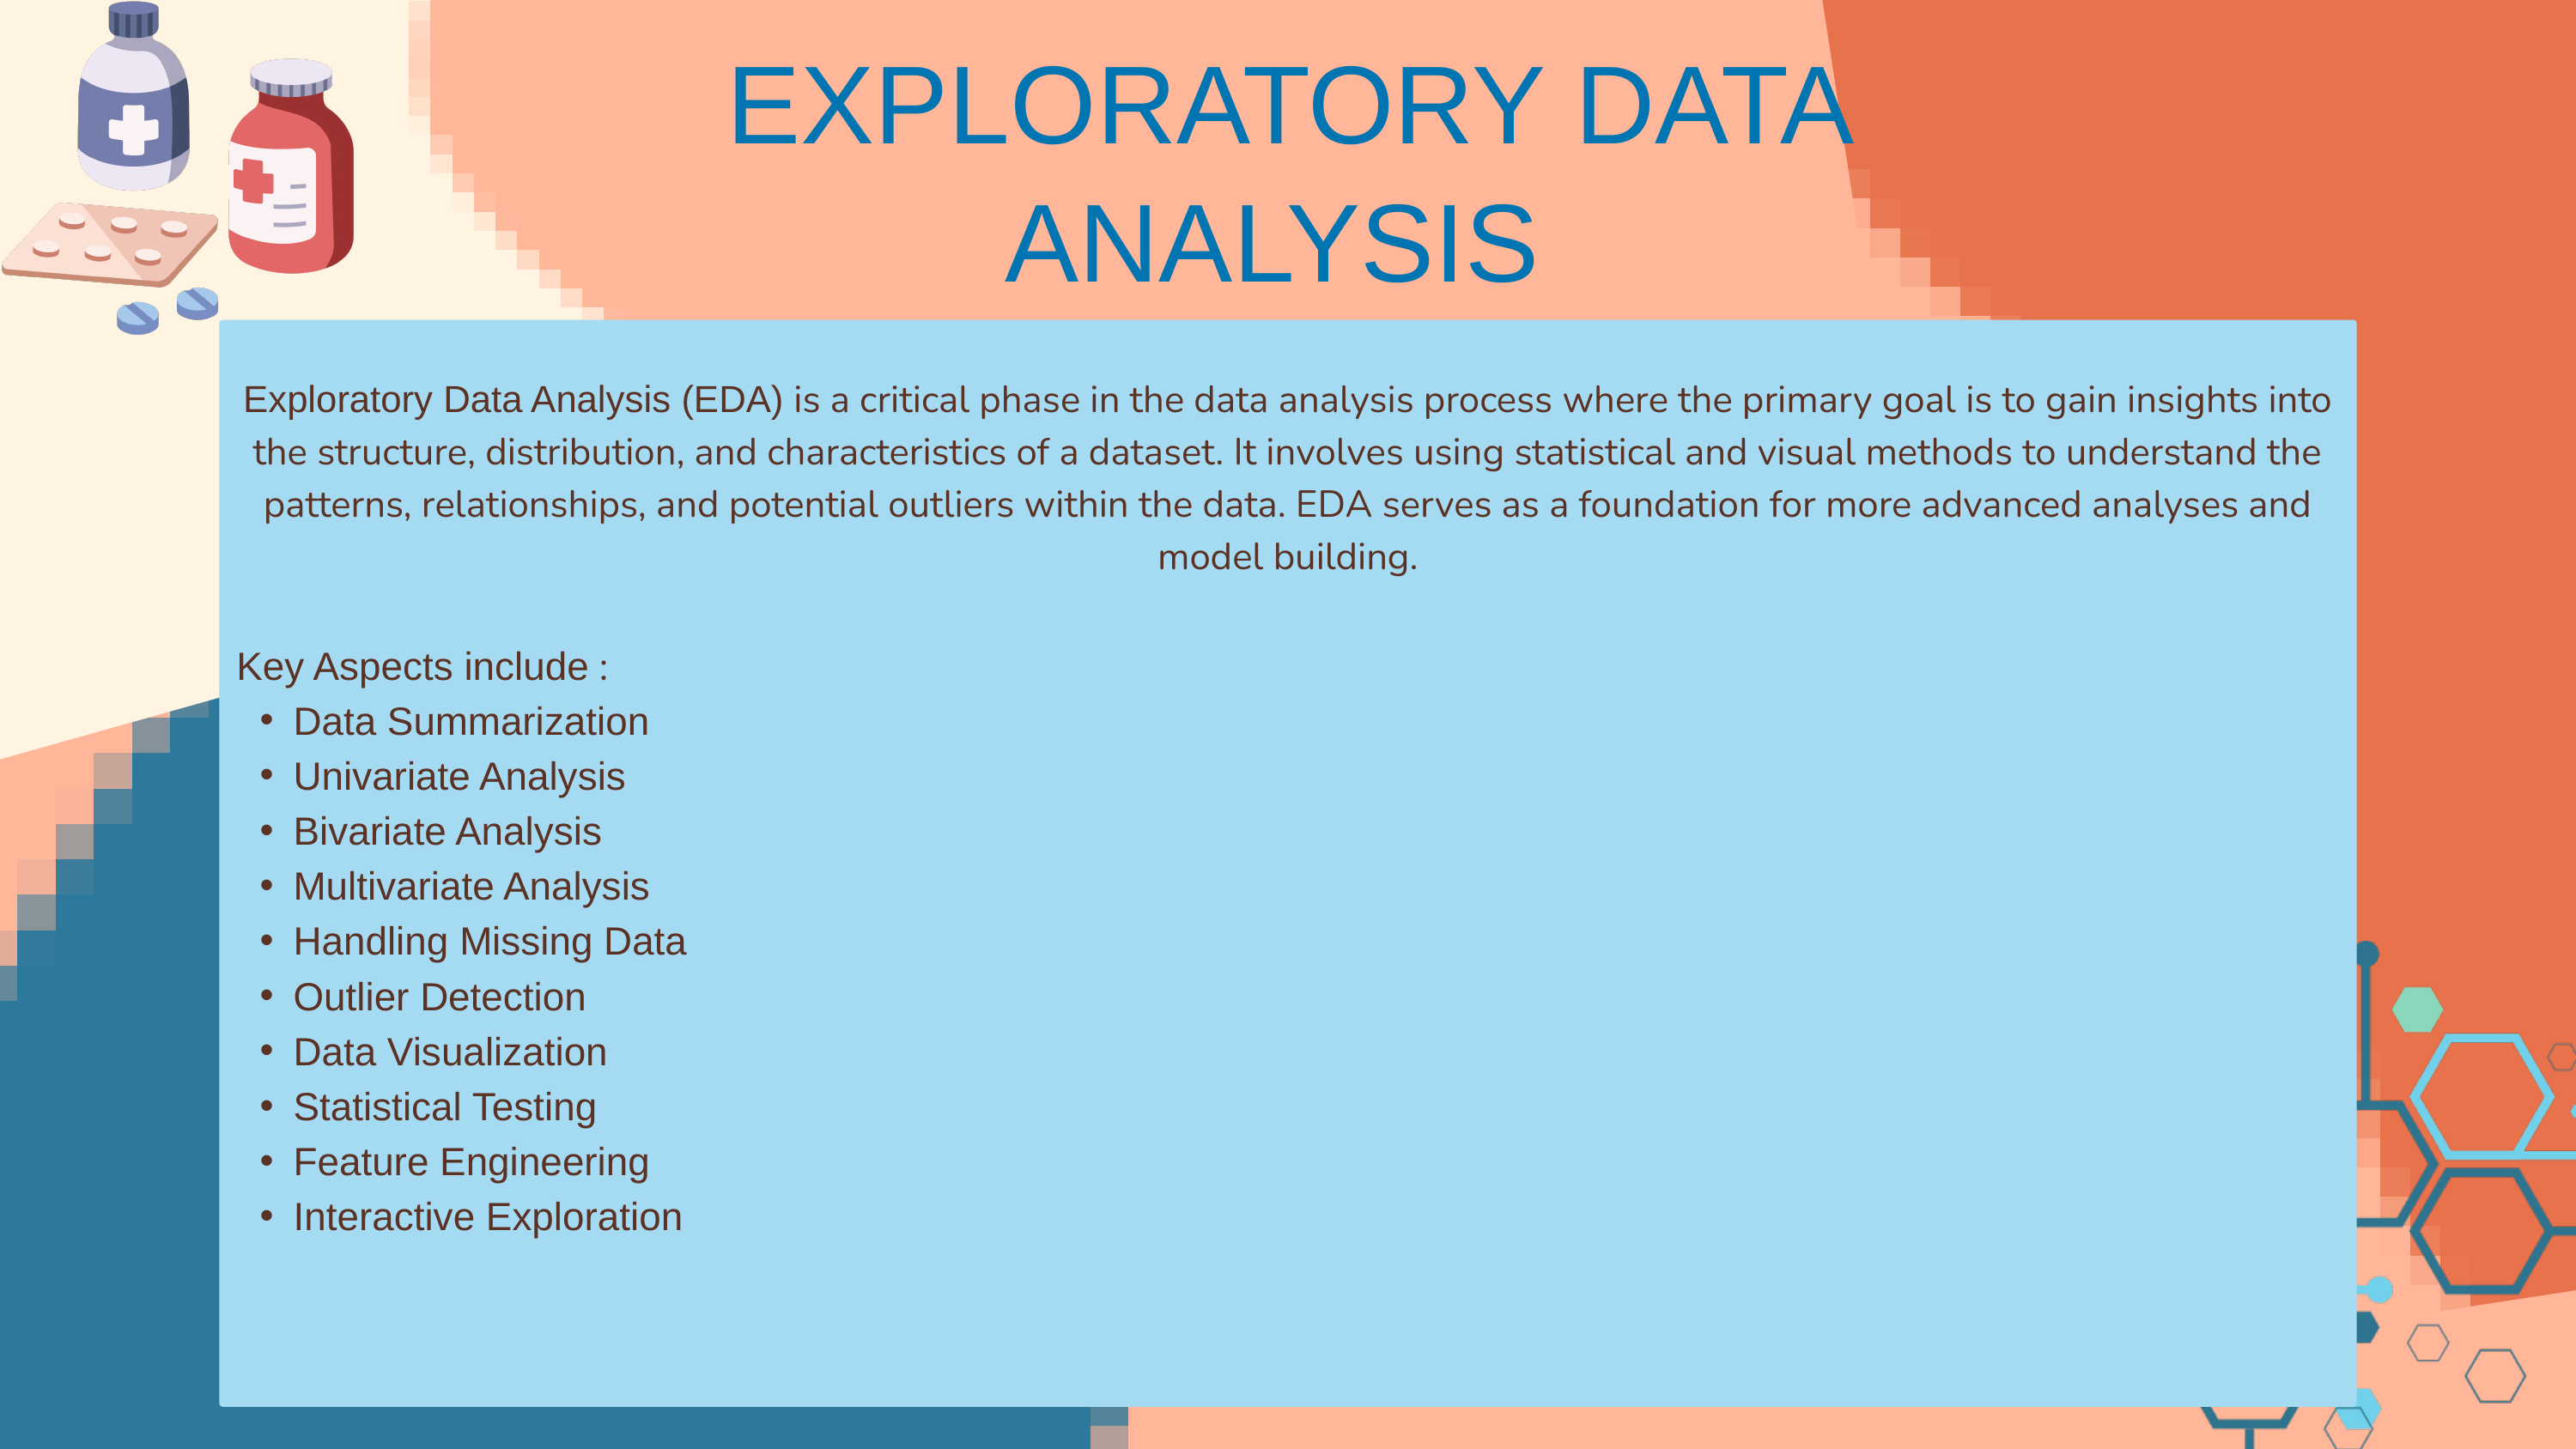

EXPLORATORY DATA ANALYSIS

Exploratory Data Analysis (EDA) is a critical phase in the data analysis process where the primary goal is to gain insights into the structure, distribution, and characteristics of a dataset. It involves using statistical and visual methods to understand the patterns, relationships, and potential outliers within the data. EDA serves as a foundation for more advanced analyses and model building.

 Key Aspects include :
Data Summarization
Univariate Analysis
Bivariate Analysis
Multivariate Analysis
Handling Missing Data
Outlier Detection
Data Visualization
Statistical Testing
Feature Engineering
Interactive Exploration